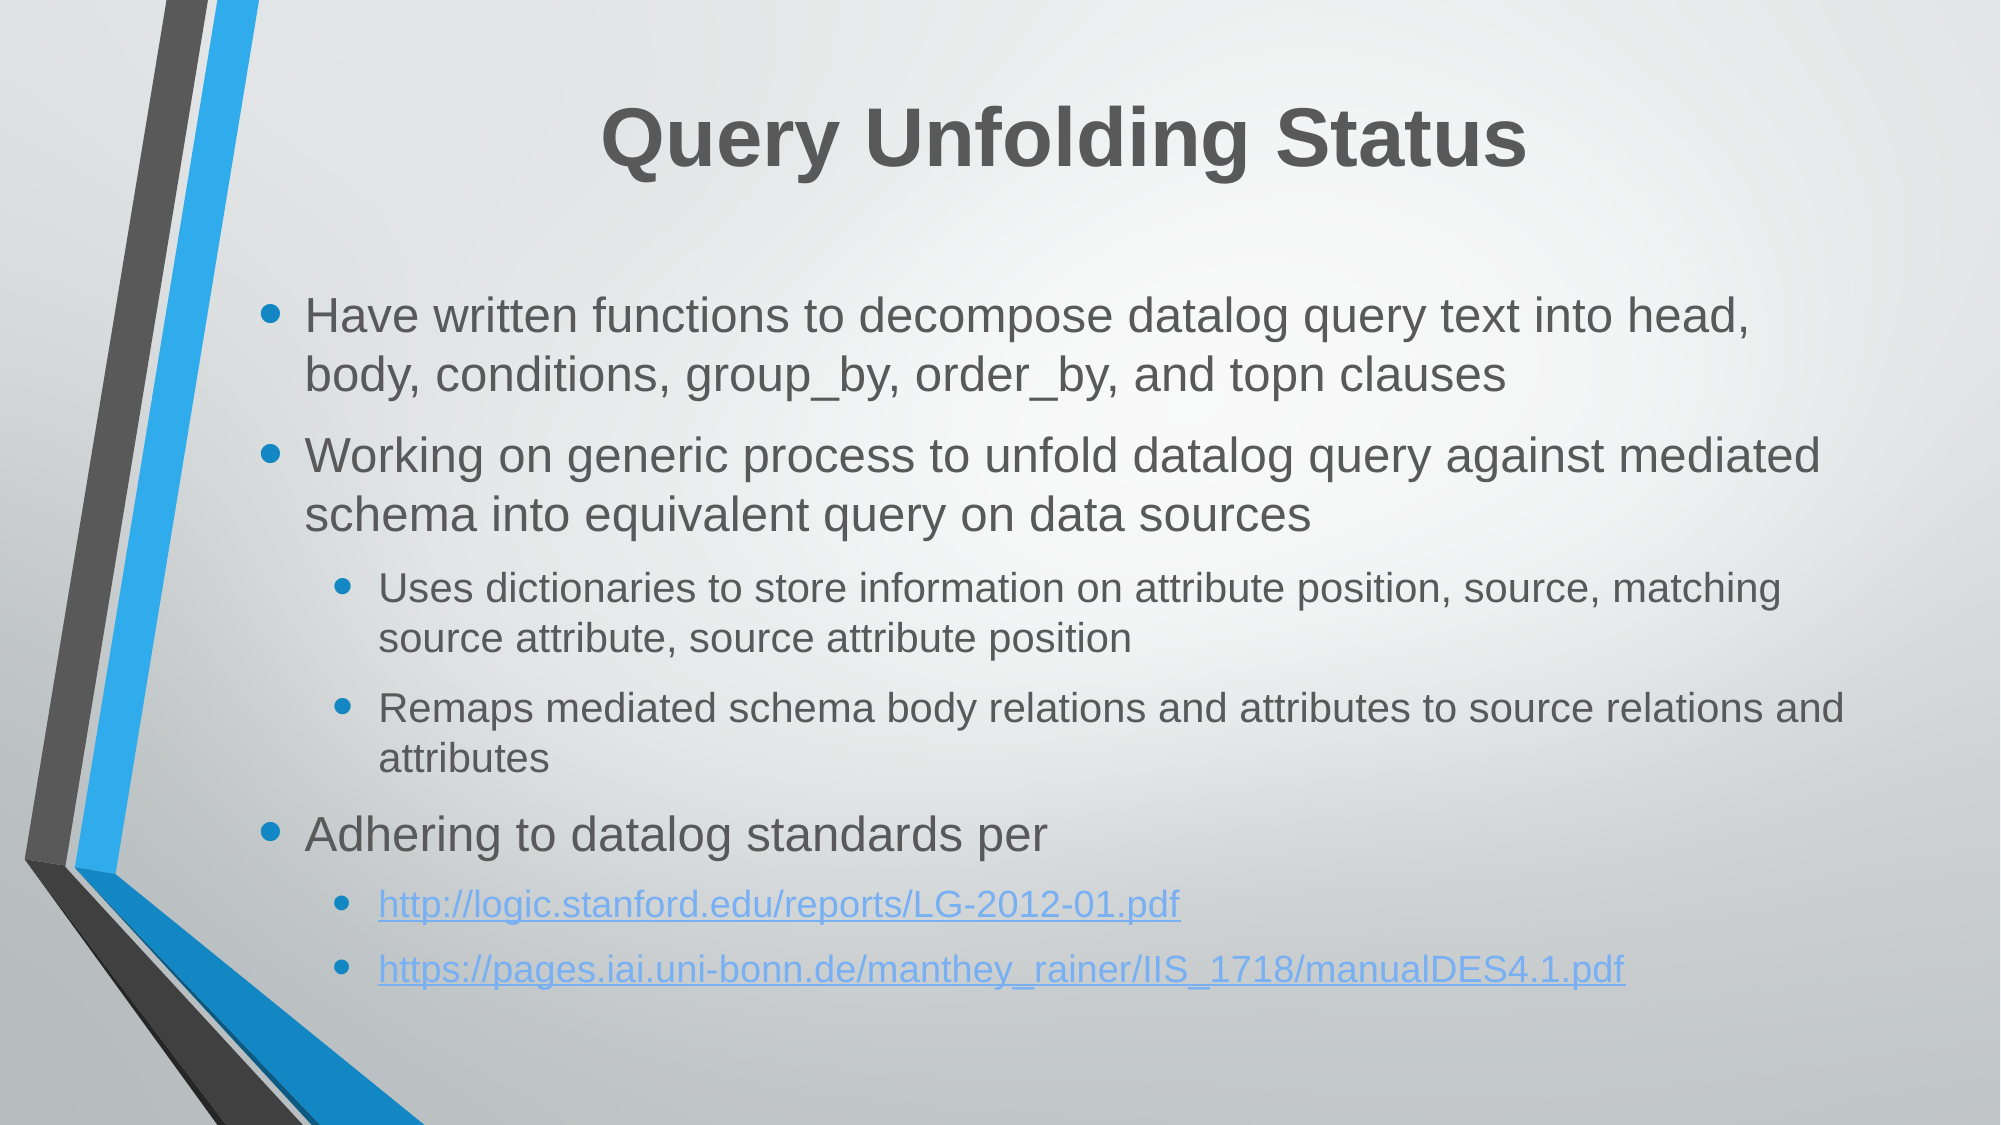

# Query Unfolding Status
Have written functions to decompose datalog query text into head, body, conditions, group_by, order_by, and topn clauses
Working on generic process to unfold datalog query against mediated schema into equivalent query on data sources
Uses dictionaries to store information on attribute position, source, matching source attribute, source attribute position
Remaps mediated schema body relations and attributes to source relations and attributes
Adhering to datalog standards per
http://logic.stanford.edu/reports/LG-2012-01.pdf
https://pages.iai.uni-bonn.de/manthey_rainer/IIS_1718/manualDES4.1.pdf